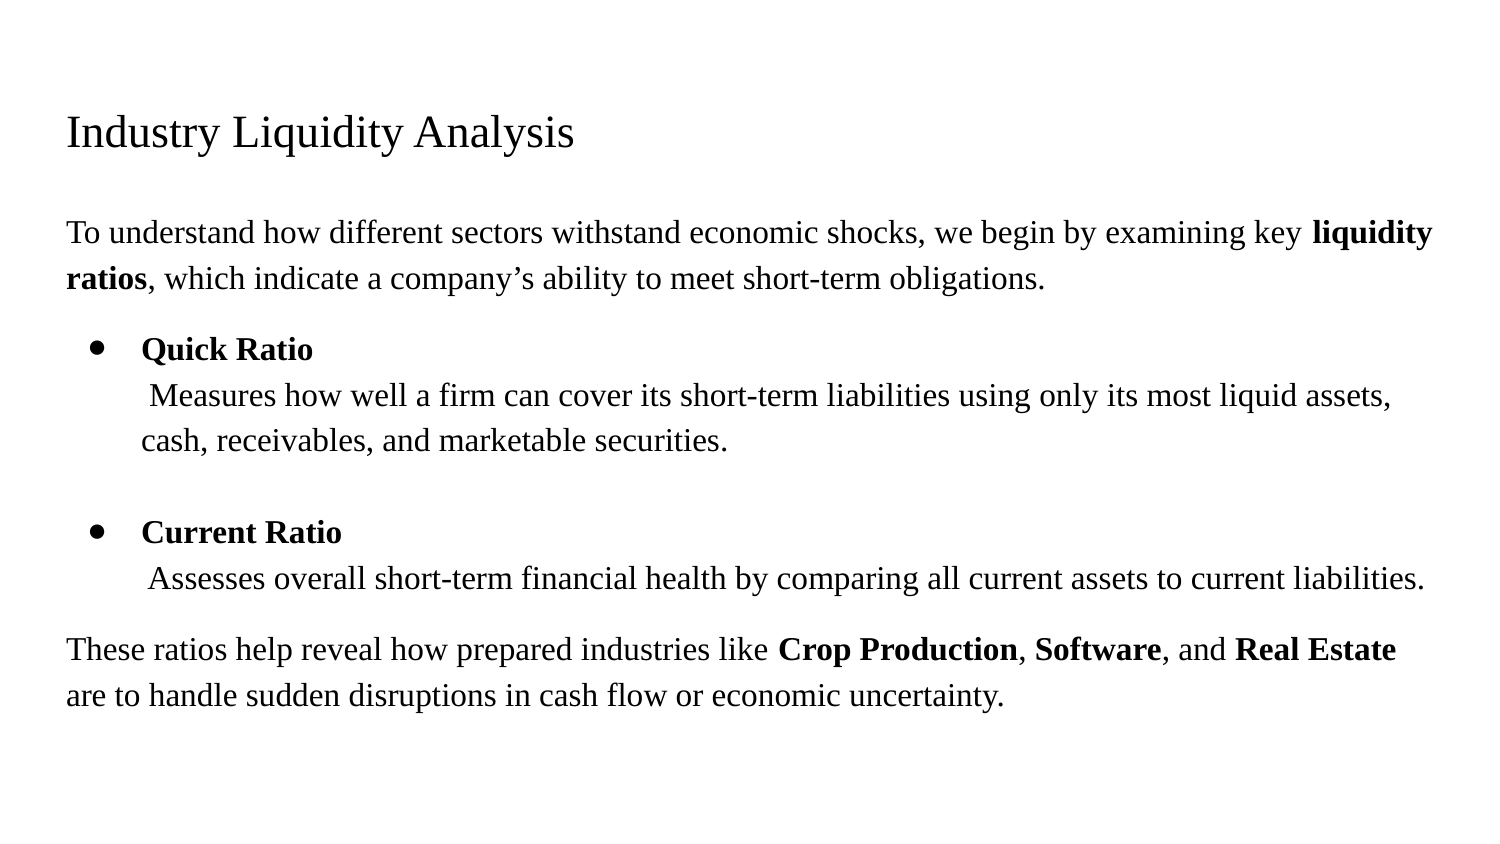

# Industry Liquidity Analysis
To understand how different sectors withstand economic shocks, we begin by examining key liquidity ratios, which indicate a company’s ability to meet short-term obligations.
Quick Ratio
 Measures how well a firm can cover its short-term liabilities using only its most liquid assets, cash, receivables, and marketable securities.
Current Ratio
 Assesses overall short-term financial health by comparing all current assets to current liabilities.
These ratios help reveal how prepared industries like Crop Production, Software, and Real Estate are to handle sudden disruptions in cash flow or economic uncertainty.